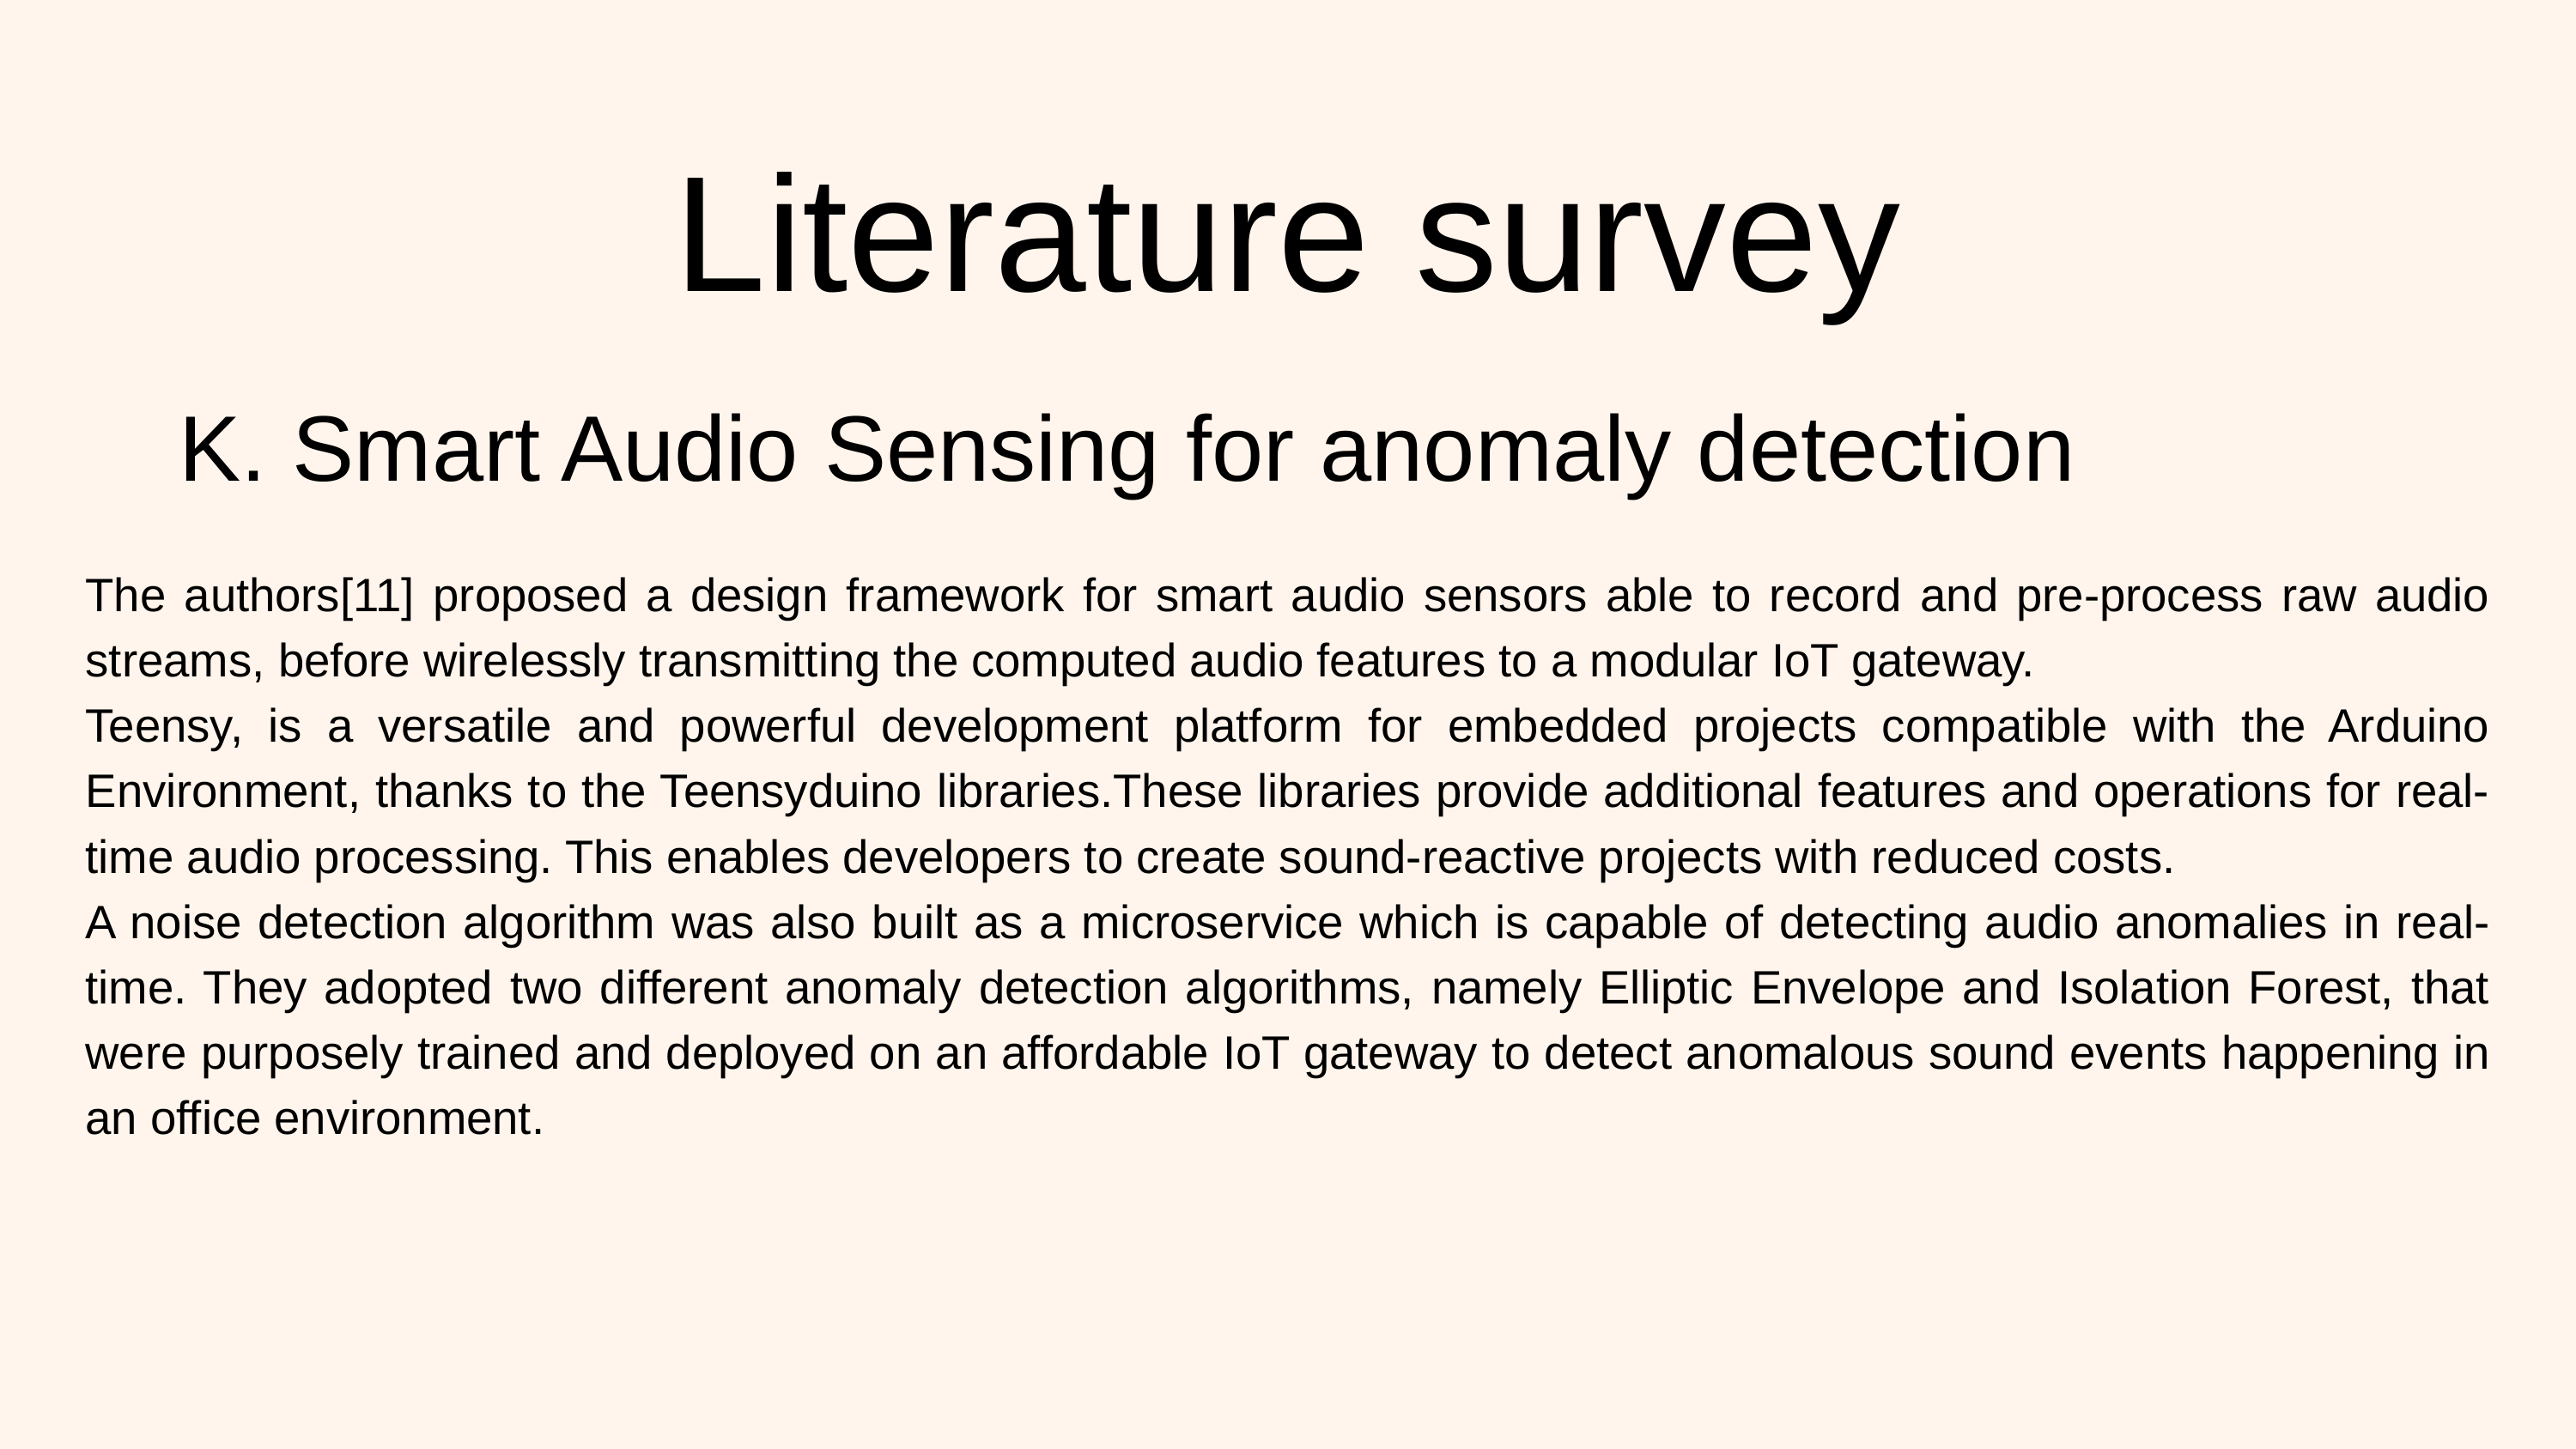

Literature survey
K. Smart Audio Sensing for anomaly detection
The authors[11] proposed a design framework for smart audio sensors able to record and pre-process raw audio streams, before wirelessly transmitting the computed audio features to a modular IoT gateway.
Teensy, is a versatile and powerful development platform for embedded projects compatible with the Arduino Environment, thanks to the Teensyduino libraries.These libraries provide additional features and operations for real-time audio processing. This enables developers to create sound-reactive projects with reduced costs.
A noise detection algorithm was also built as a microservice which is capable of detecting audio anomalies in real-time. They adopted two different anomaly detection algorithms, namely Elliptic Envelope and Isolation Forest, that were purposely trained and deployed on an affordable IoT gateway to detect anomalous sound events happening in an office environment.